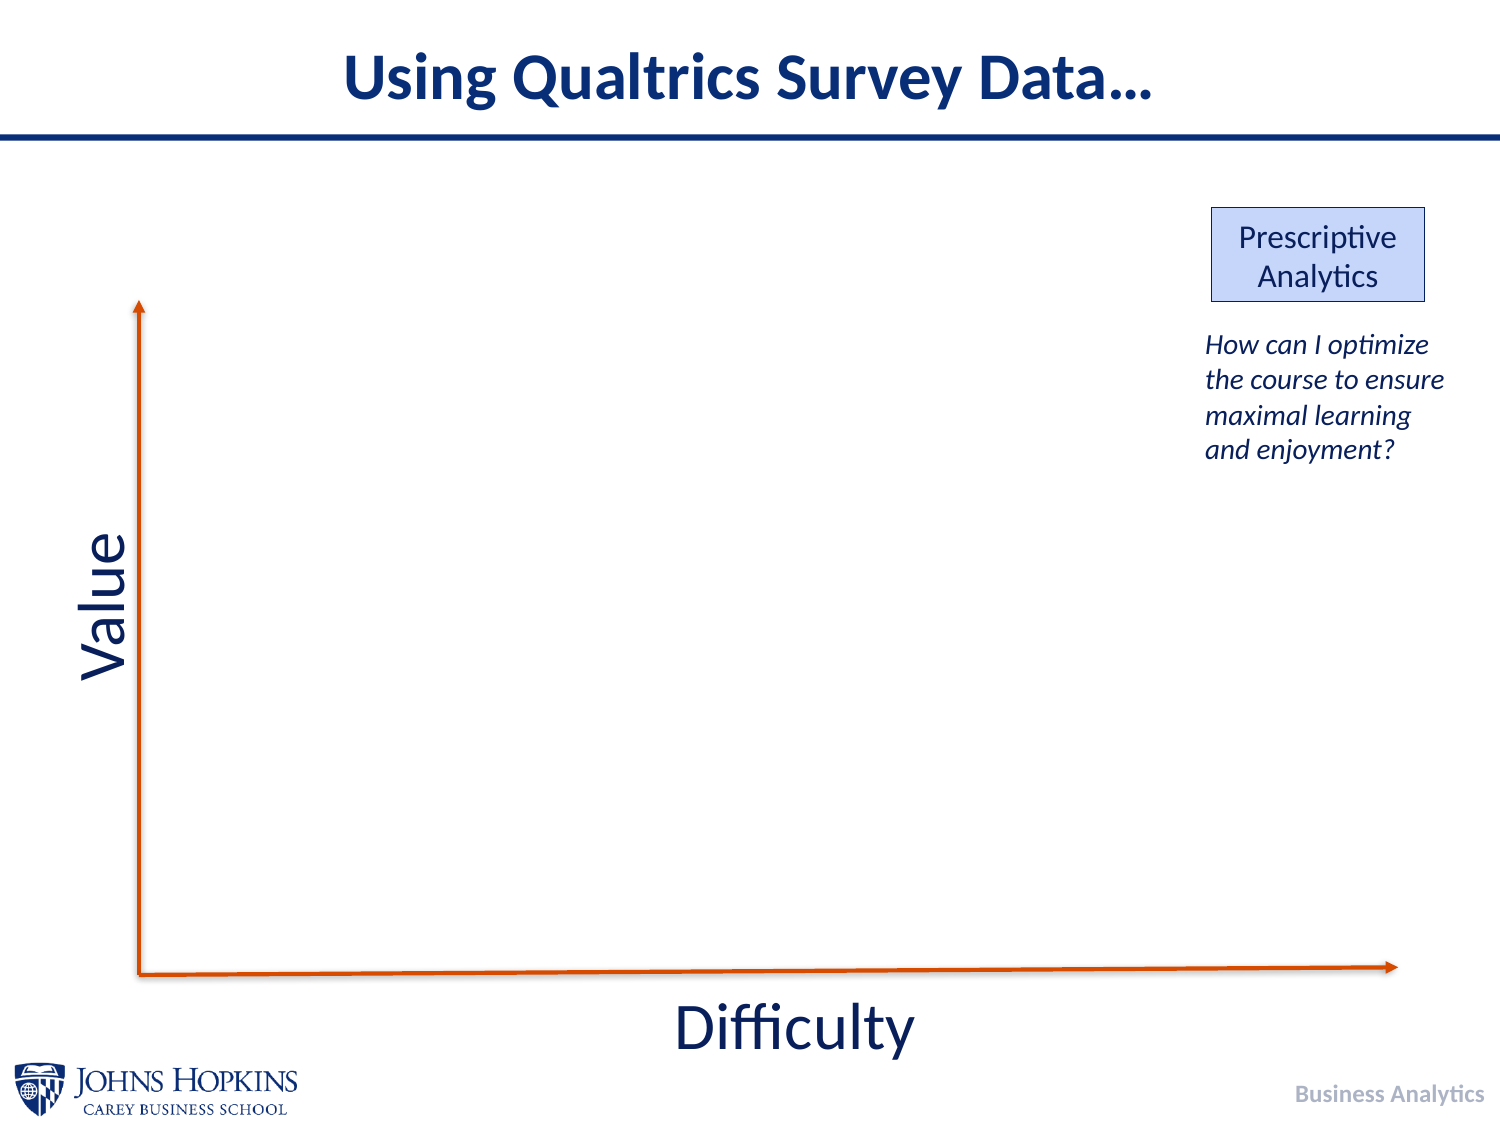

# Using Qualtrics Survey Data…
Prescriptive Analytics
How can I optimize the course to ensure maximal learning and enjoyment?
Value
Difficulty